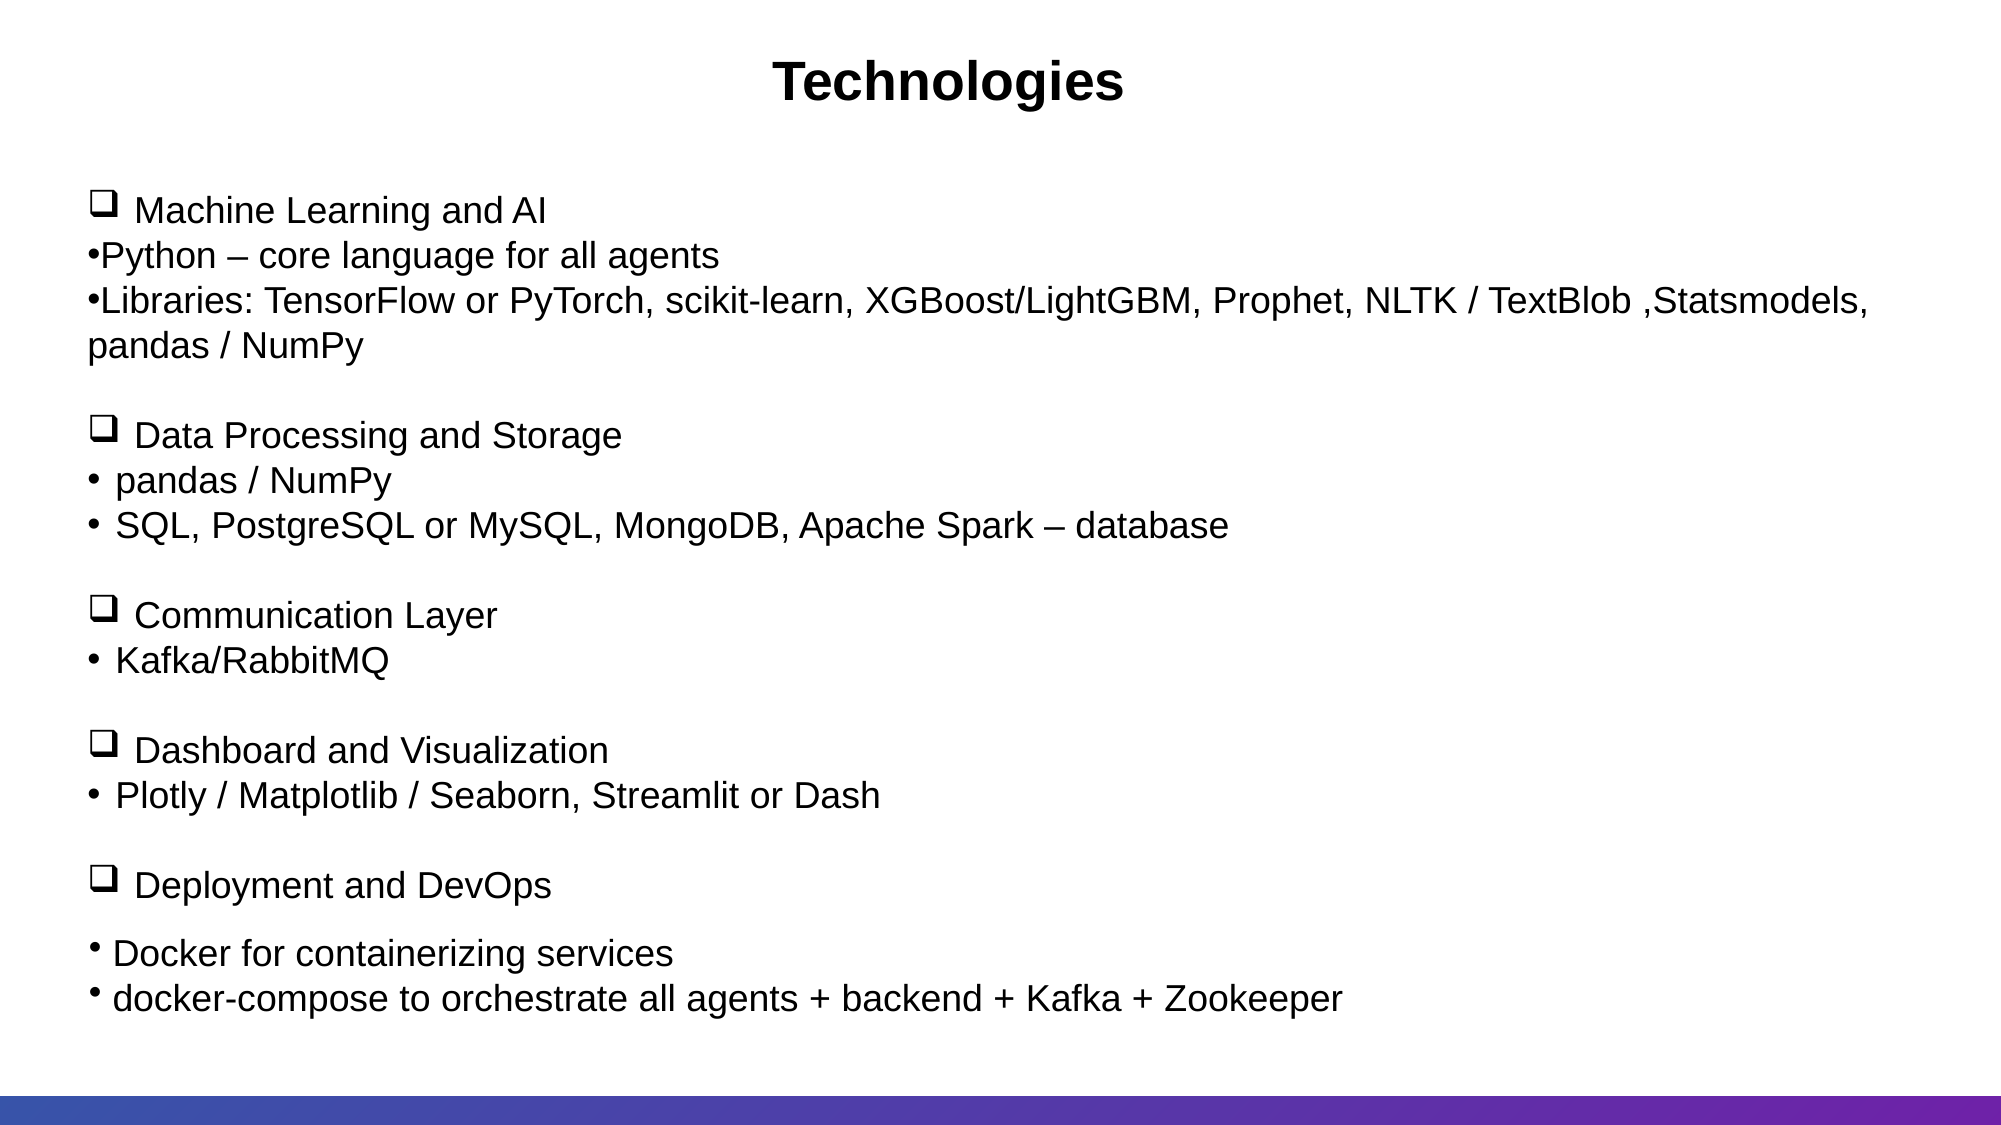

Technologies
Machine Learning and AI
Python – core language for all agents
Libraries: TensorFlow or PyTorch, scikit-learn, XGBoost/LightGBM, Prophet, NLTK / TextBlob ,Statsmodels, pandas / NumPy

Data Processing and Storage
pandas / NumPy
SQL, PostgreSQL or MySQL, MongoDB, Apache Spark – database

Communication Layer
Kafka/RabbitMQ

Dashboard and Visualization
Plotly / Matplotlib / Seaborn, Streamlit or Dash

Deployment and DevOps
 Docker for containerizing services
 docker-compose to orchestrate all agents + backend + Kafka + Zookeeper